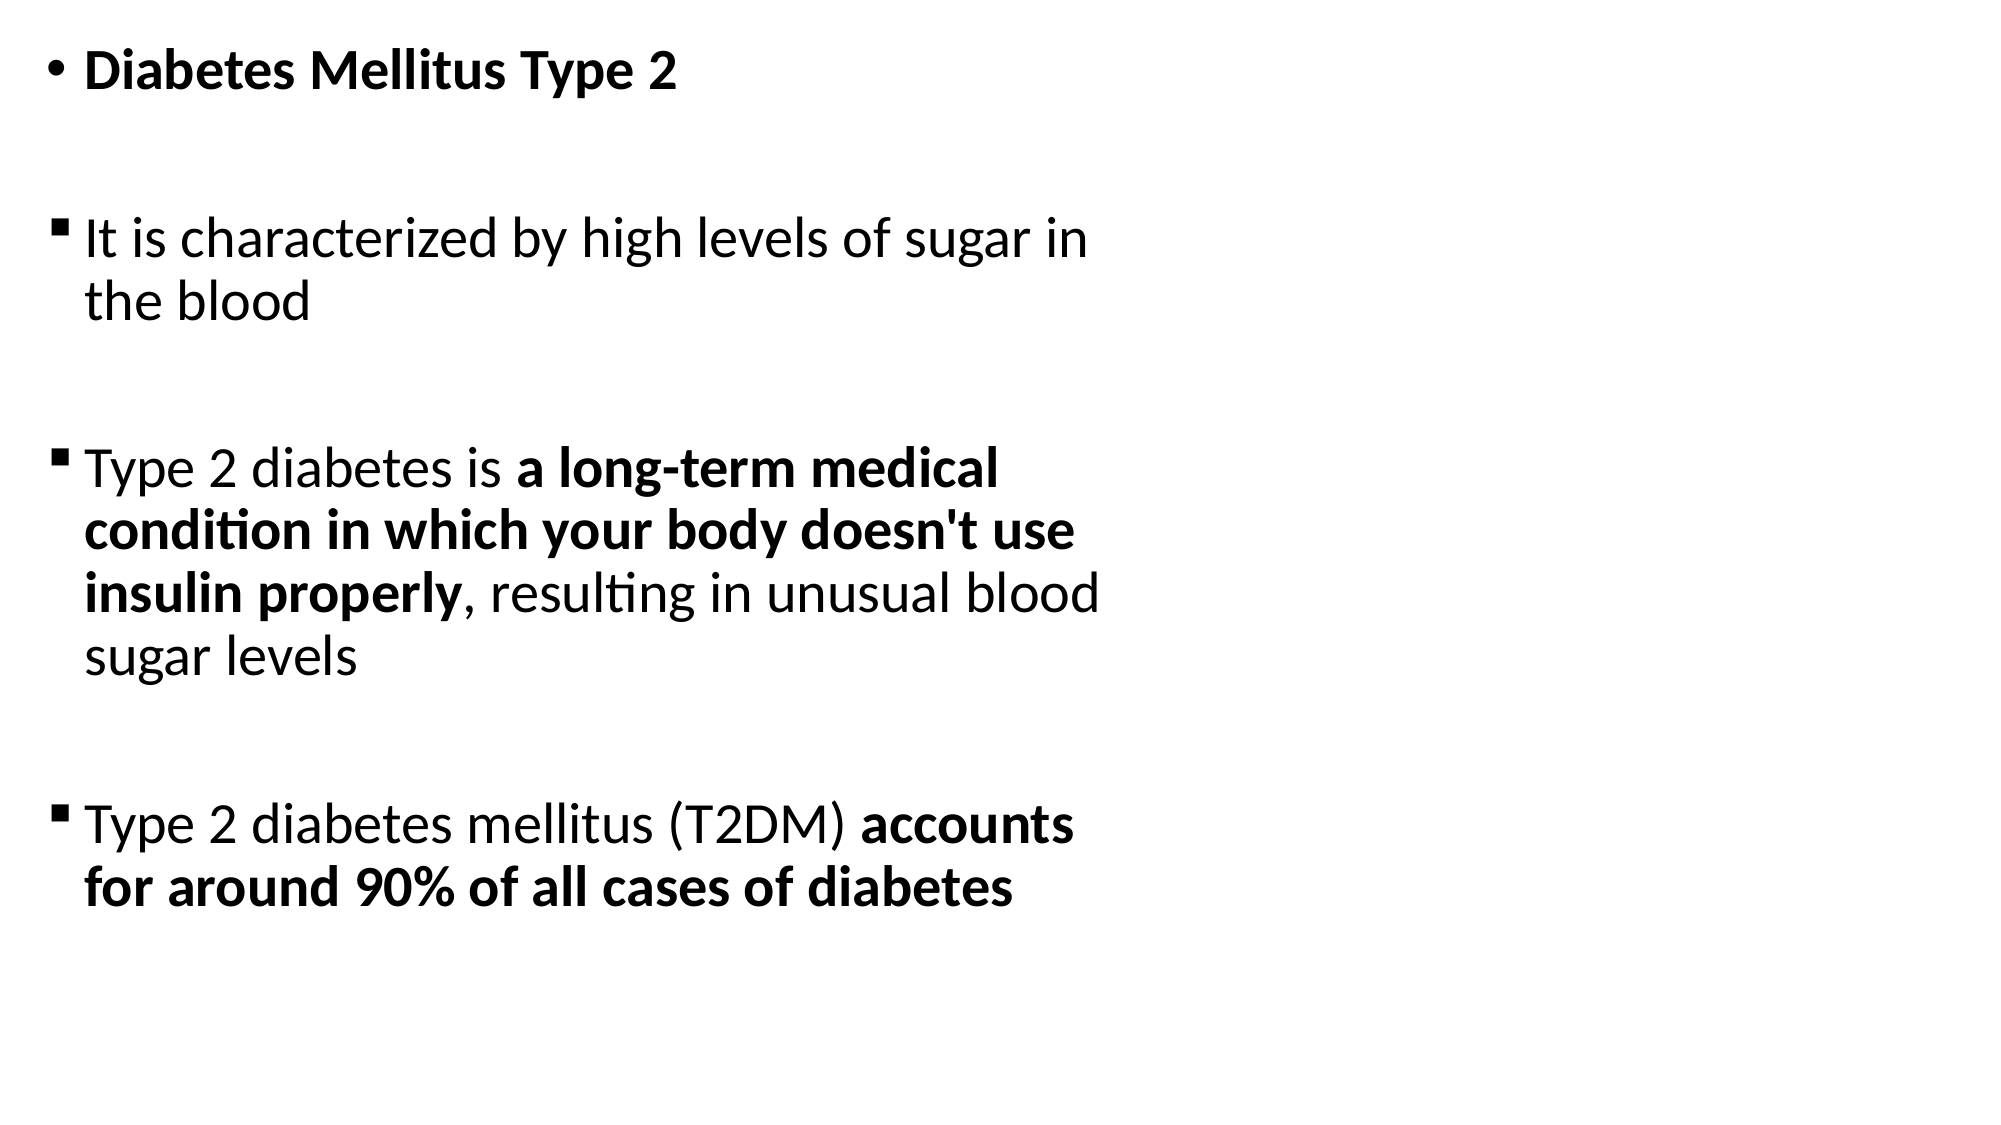

Diabetes Mellitus Type 2

It is characterized by high levels of sugar in the blood

Type 2 diabetes is a long-term medical condition in which your body doesn't use insulin properly, resulting in unusual blood sugar levels

Type 2 diabetes mellitus (T2DM) accounts for around 90% of all cases of diabetes